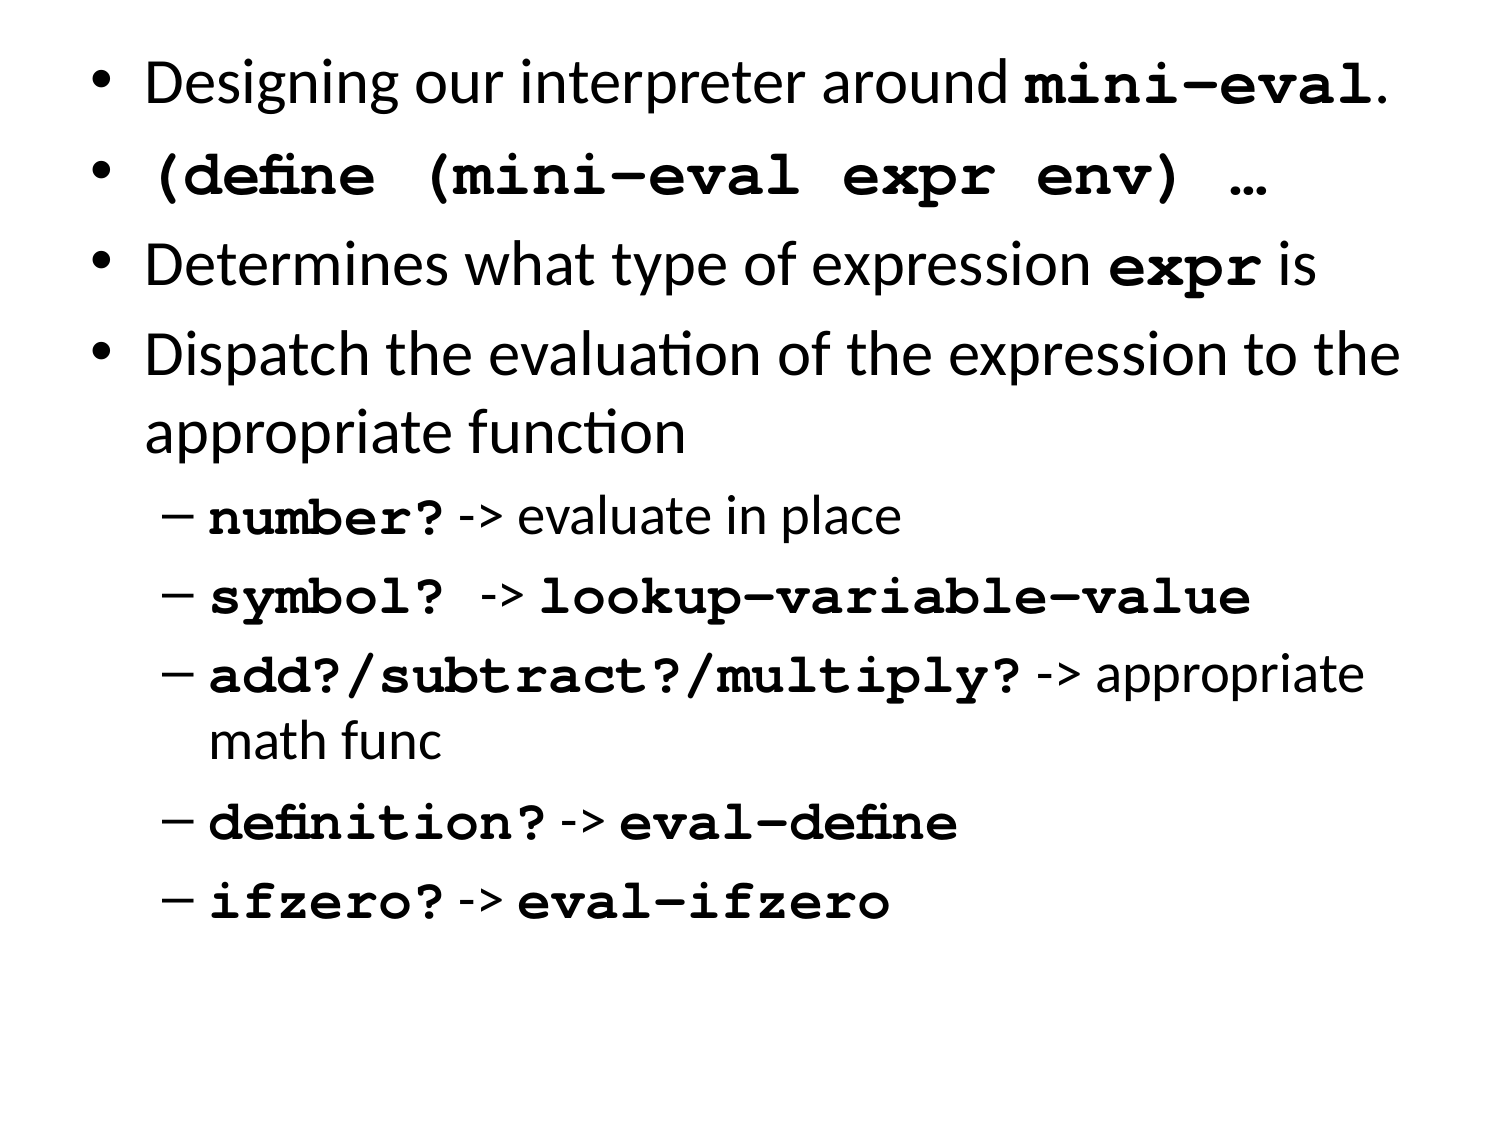

Designing our interpreter around mini-eval.
(define (mini-eval expr env) …
Determines what type of expression expr is
Dispatch the evaluation of the expression to the appropriate function
number? -> evaluate in place
symbol? -> lookup-variable-value
add?/subtract?/multiply? -> appropriate math func
definition? -> eval-define
ifzero? -> eval-ifzero